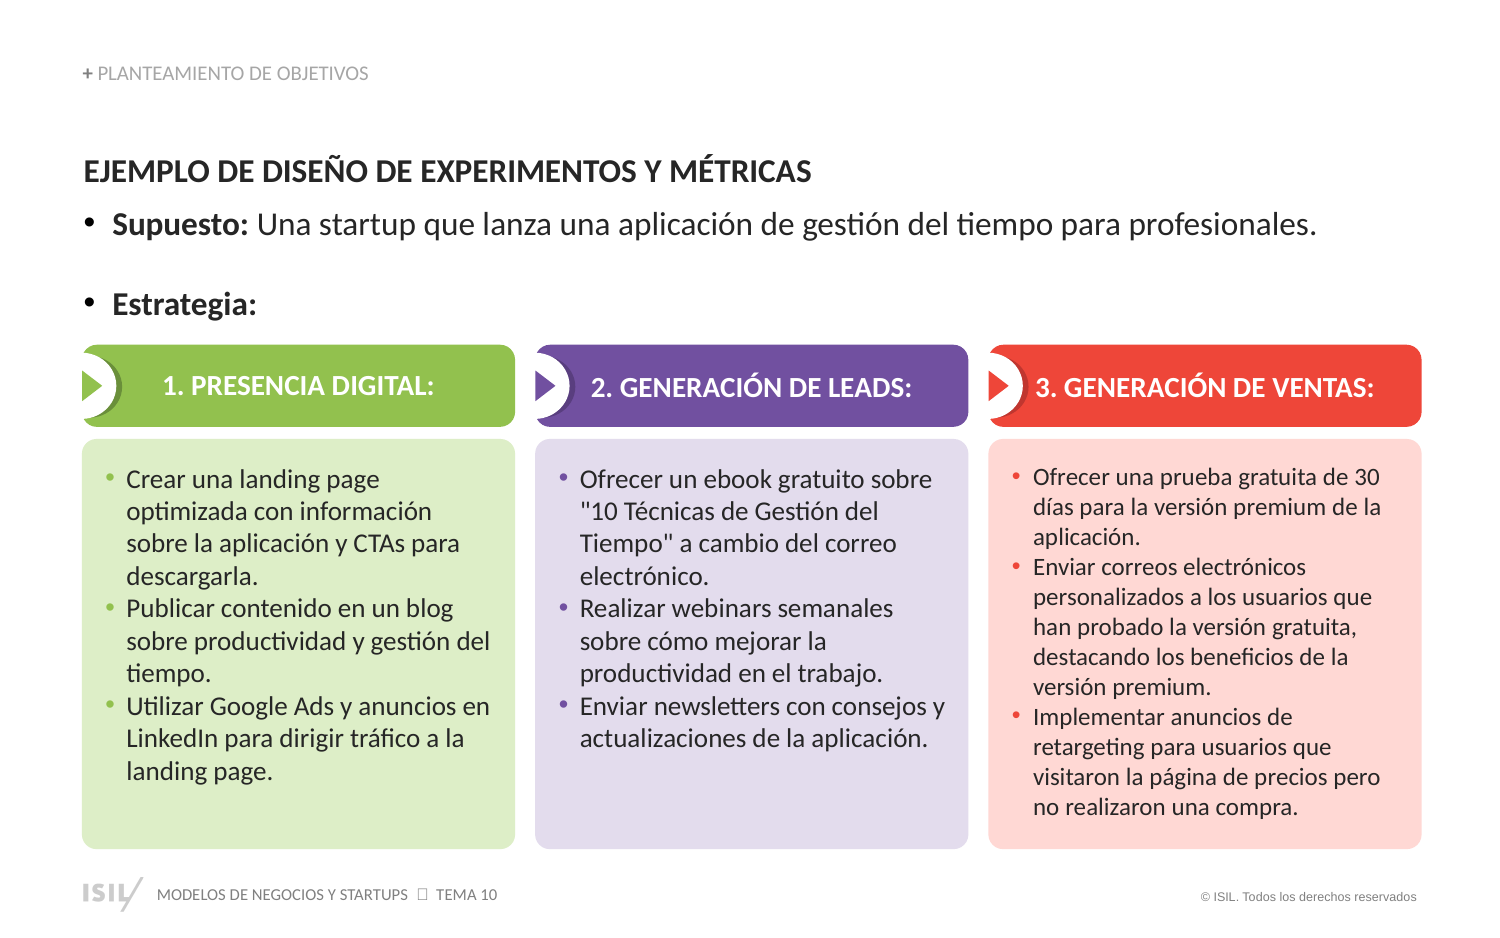

+ PLANTEAMIENTO DE OBJETIVOS
EJEMPLO DE DISEÑO DE EXPERIMENTOS Y MÉTRICAS
Supuesto: Una startup que lanza una aplicación de gestión del tiempo para profesionales.

Estrategia:
1. PRESENCIA DIGITAL:
2. GENERACIÓN DE LEADS:
3. GENERACIÓN DE VENTAS:

Crear una landing page optimizada con información sobre la aplicación y CTAs para descargarla.
Publicar contenido en un blog sobre productividad y gestión del tiempo.
Utilizar Google Ads y anuncios en LinkedIn para dirigir tráfico a la landing page.
Ofrecer un ebook gratuito sobre "10 Técnicas de Gestión del Tiempo" a cambio del correo electrónico.
Realizar webinars semanales sobre cómo mejorar la productividad en el trabajo.
Enviar newsletters con consejos y actualizaciones de la aplicación.
Ofrecer una prueba gratuita de 30 días para la versión premium de la aplicación.
Enviar correos electrónicos personalizados a los usuarios que han probado la versión gratuita, destacando los beneficios de la versión premium.
Implementar anuncios de retargeting para usuarios que visitaron la página de precios pero no realizaron una compra.